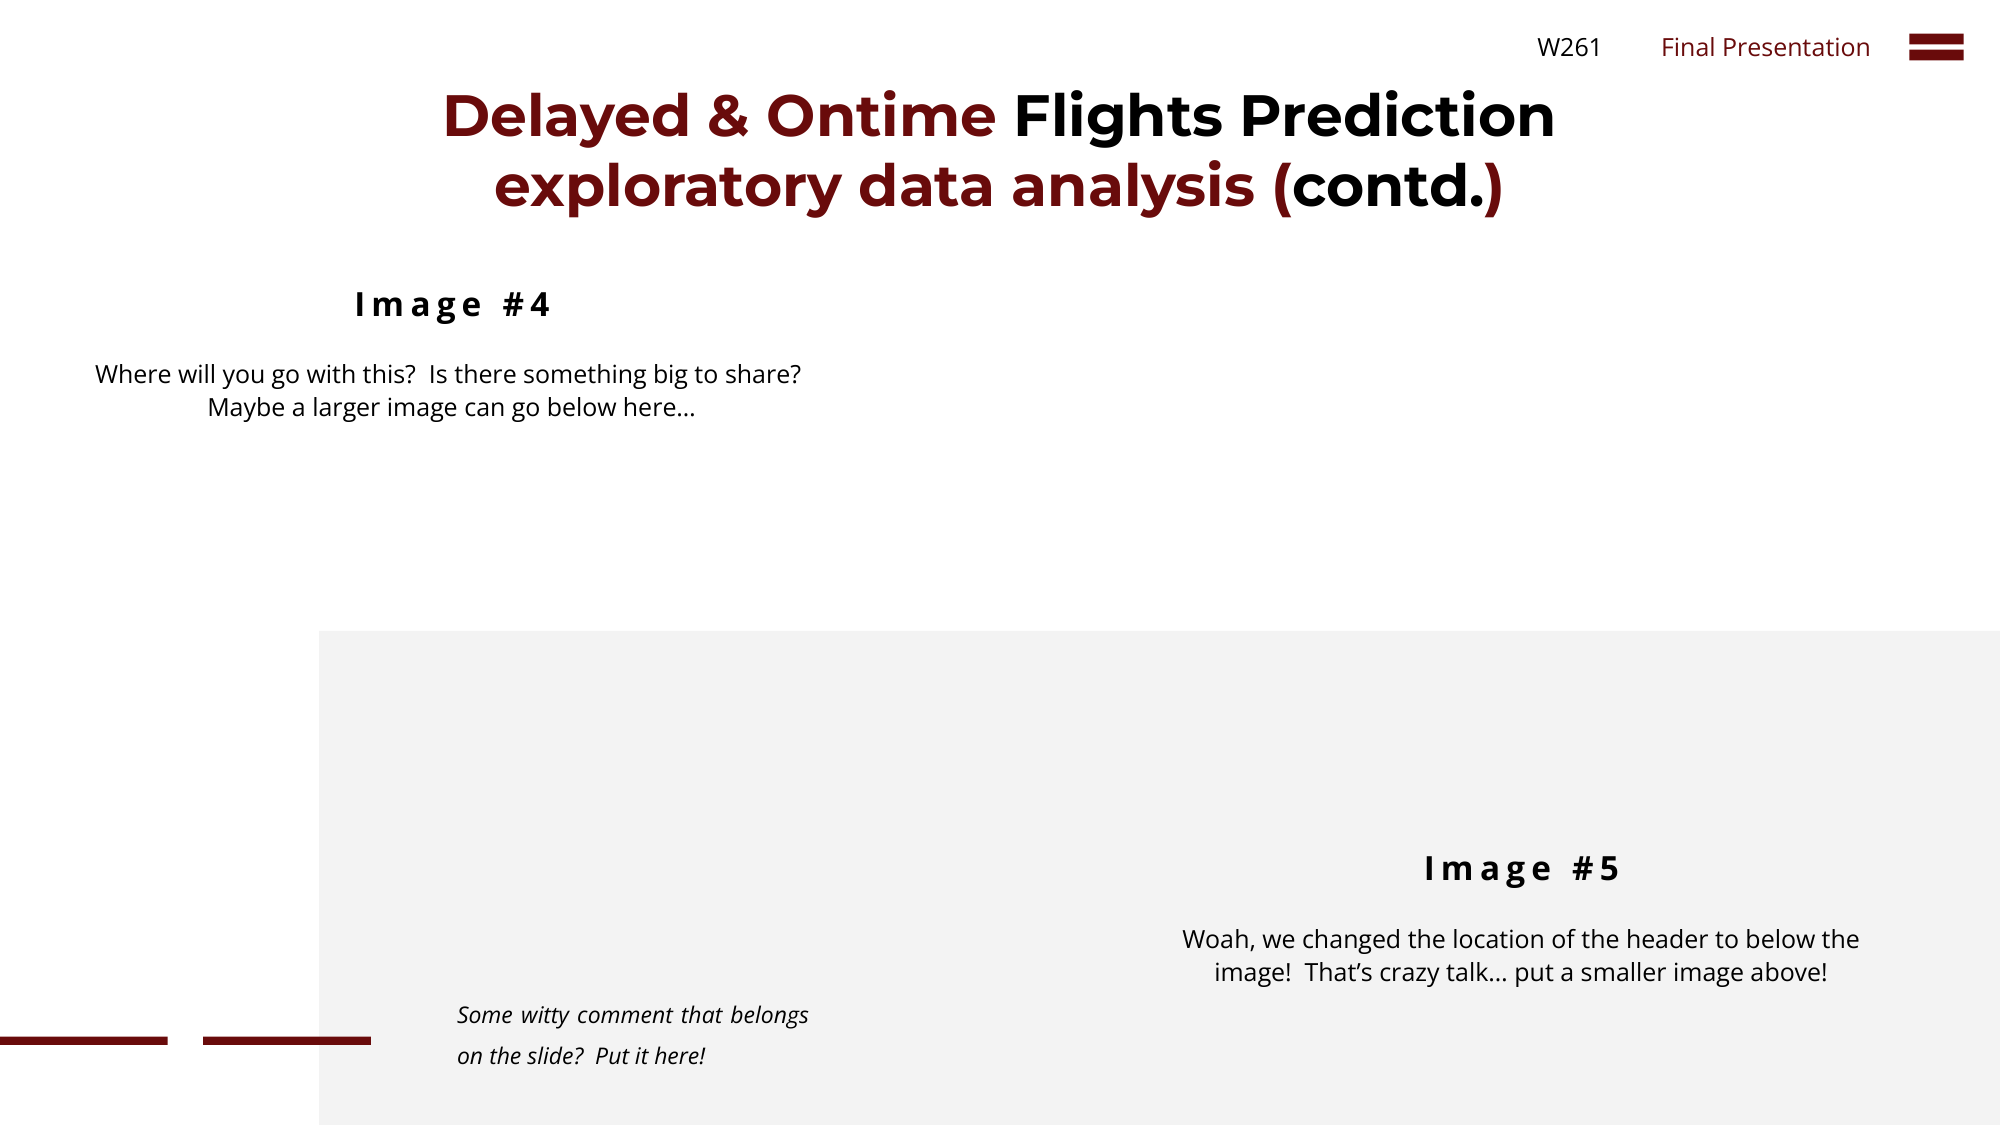

W261
Final Presentation

Delayed & Ontime Flights Prediction
exploratory data analysis (contd.)
Image #4
Where will you go with this?  Is there something big to share?  Maybe a larger image can go below here…
Image #5

Woah, we changed the location of the header to below the image!  That’s crazy talk… put a smaller image above!
Some witty comment that belongs on the slide?  Put it here!